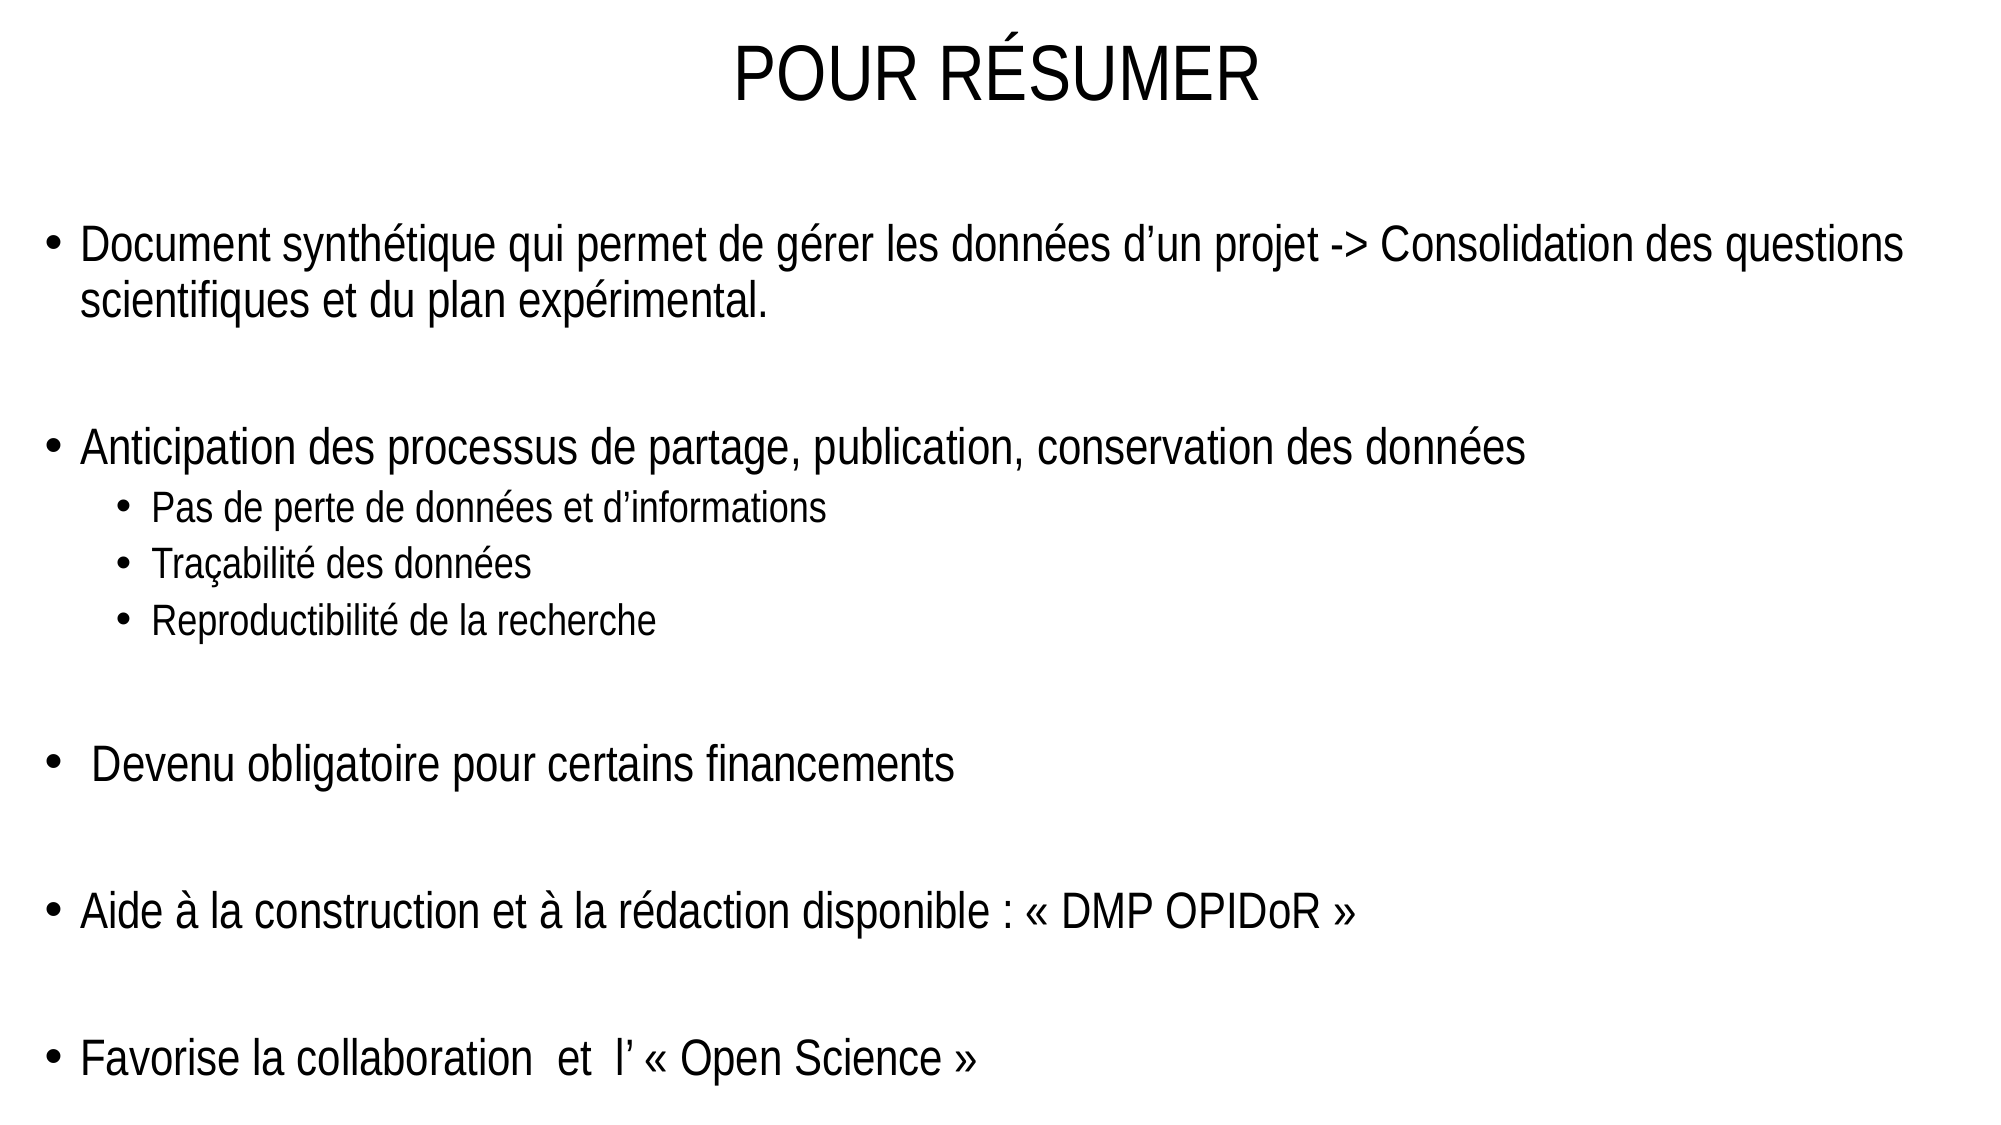

# Pour résumer
Document synthétique qui permet de gérer les données d’un projet -> Consolidation des questions scientifiques et du plan expérimental.

Anticipation des processus de partage, publication, conservation des données
Pas de perte de données et d’informations
Traçabilité des données
Reproductibilité de la recherche

 Devenu obligatoire pour certains financements

Aide à la construction et à la rédaction disponible : « DMP OPIDoR »

Favorise la collaboration  et  l’ « Open Science »